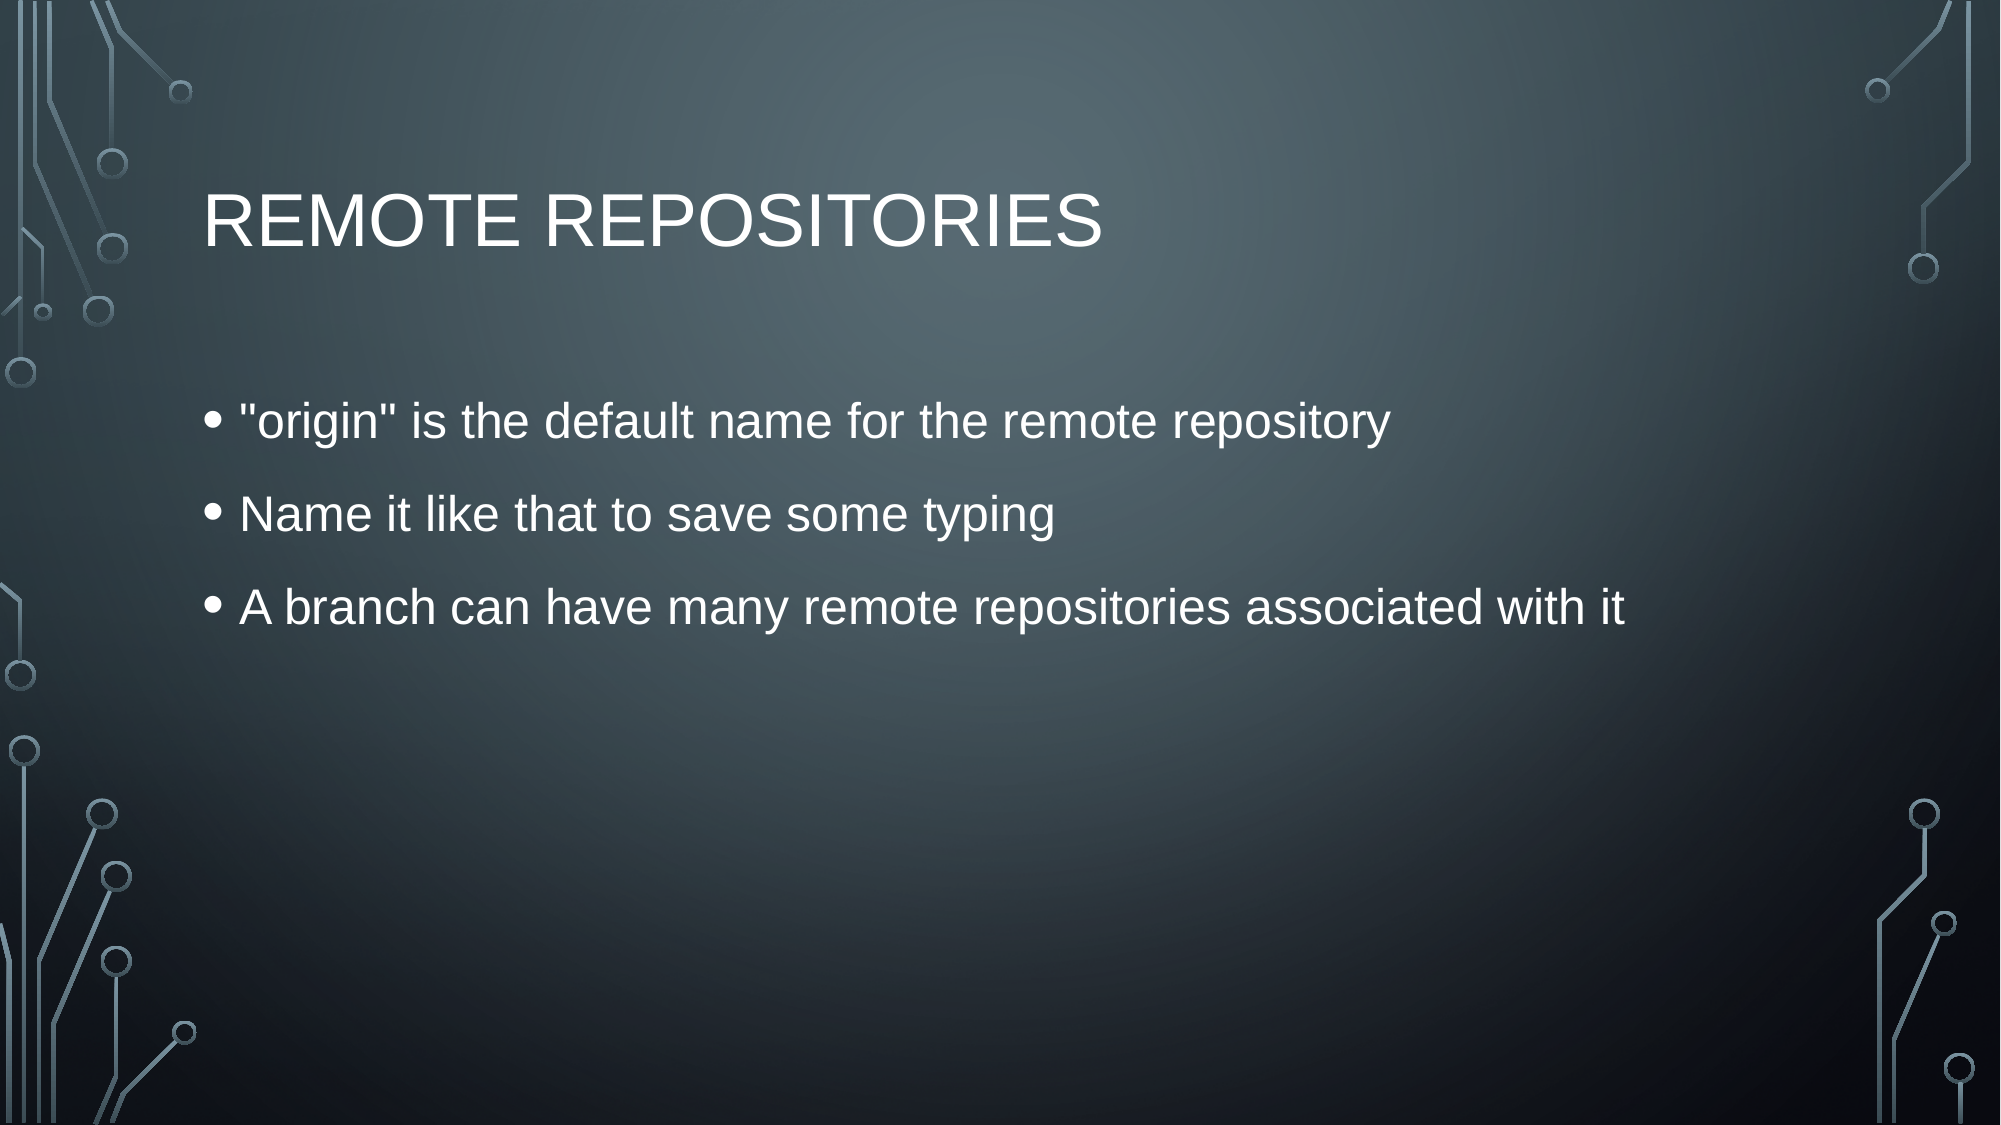

# Remote repositories
"origin" is the default name for the remote repository
Name it like that to save some typing
A branch can have many remote repositories associated with it